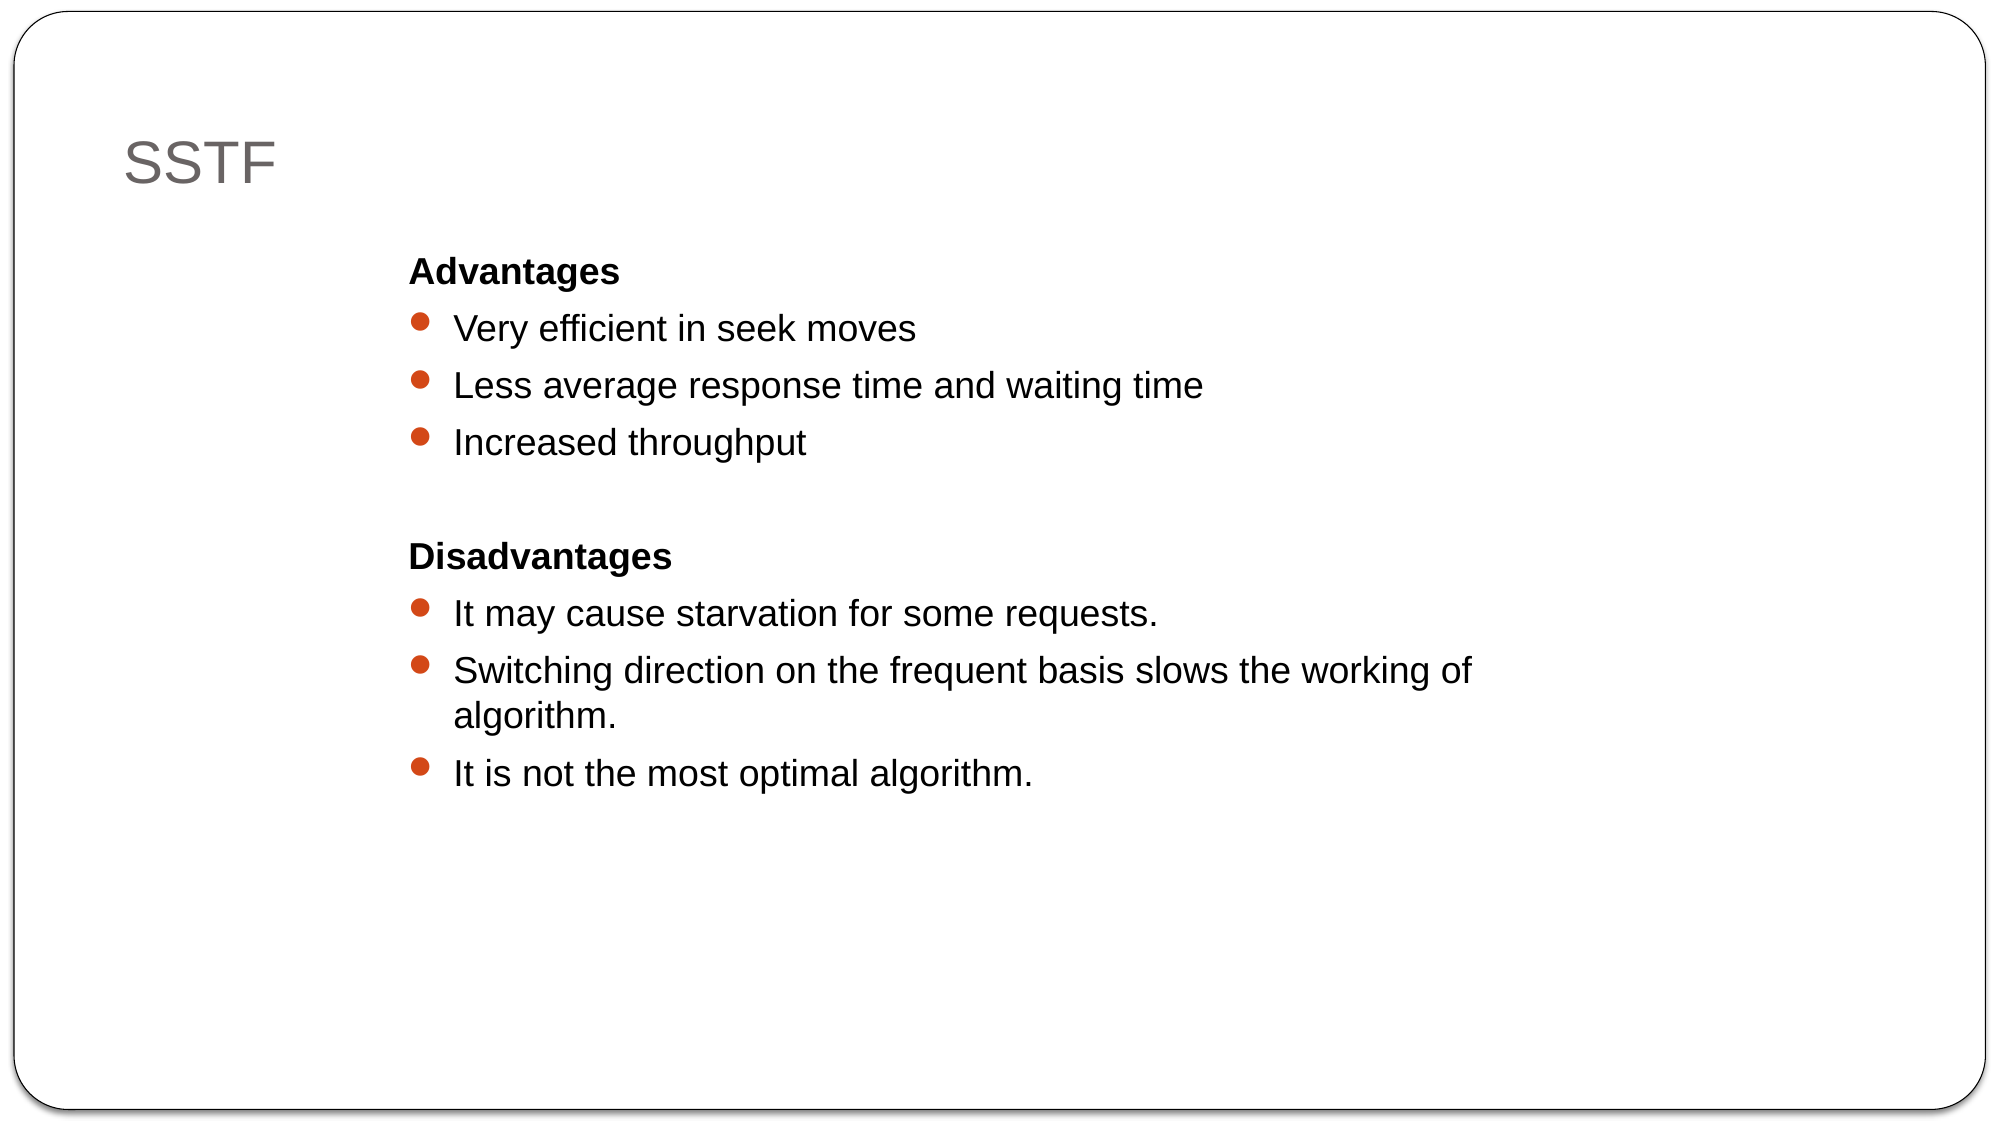

# SSTF

Advantages
Very efficient in seek moves
Less average response time and waiting time
Increased throughput

Disadvantages
It may cause starvation for some requests.
Switching direction on the frequent basis slows the working of algorithm.
It is not the most optimal algorithm.